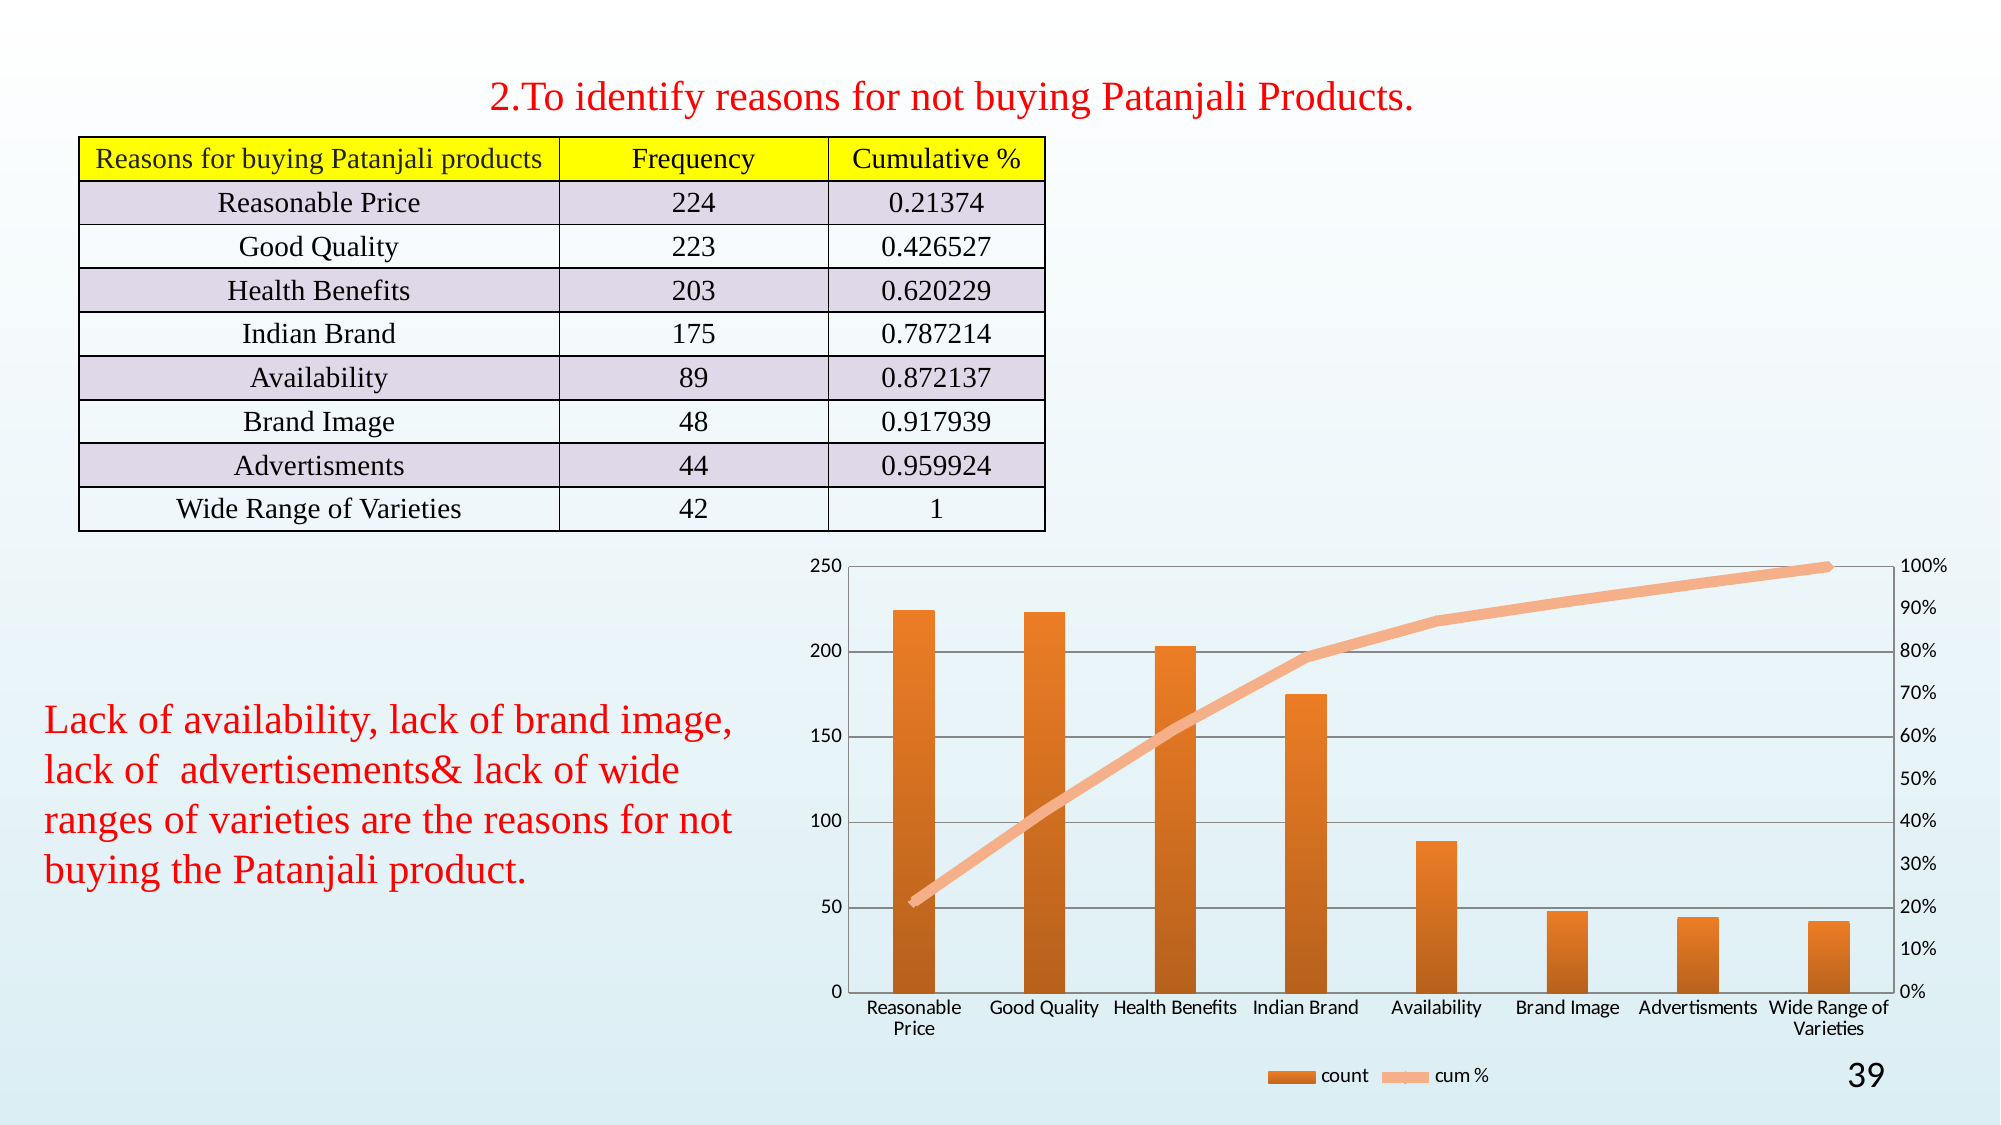

# 2.To identify reasons for not buying Patanjali Products.
| Reasons for buying Patanjali products | Frequency | Cumulative % |
| --- | --- | --- |
| Reasonable Price | 224 | 0.21374 |
| Good Quality | 223 | 0.426527 |
| Health Benefits | 203 | 0.620229 |
| Indian Brand | 175 | 0.787214 |
| Availability | 89 | 0.872137 |
| Brand Image | 48 | 0.917939 |
| Advertisments | 44 | 0.959924 |
| Wide Range of Varieties | 42 | 1 |

### Chart

| Category | count | cum % |
|---|---|---|
| Reasonable Price | 224.0 | 0.21374045801526942 |
| Good Quality | 223.0 | 0.4265267175572569 |
| Health Benefits | 203.0 | 0.6202290076336009 |
| Indian Brand | 175.0 | 0.7872137404580153 |
| Availability | 89.0 | 0.8721374045801527 |
| Brand Image | 48.0 | 0.9179389312977099 |
| Advertisments | 44.0 | 0.9599236641221377 |
| Wide Range of Varieties | 42.0 | 1.0 |
Lack of availability, lack of brand image, lack of  advertisements& lack of wide ranges of varieties are the reasons for not buying the Patanjali product.
39